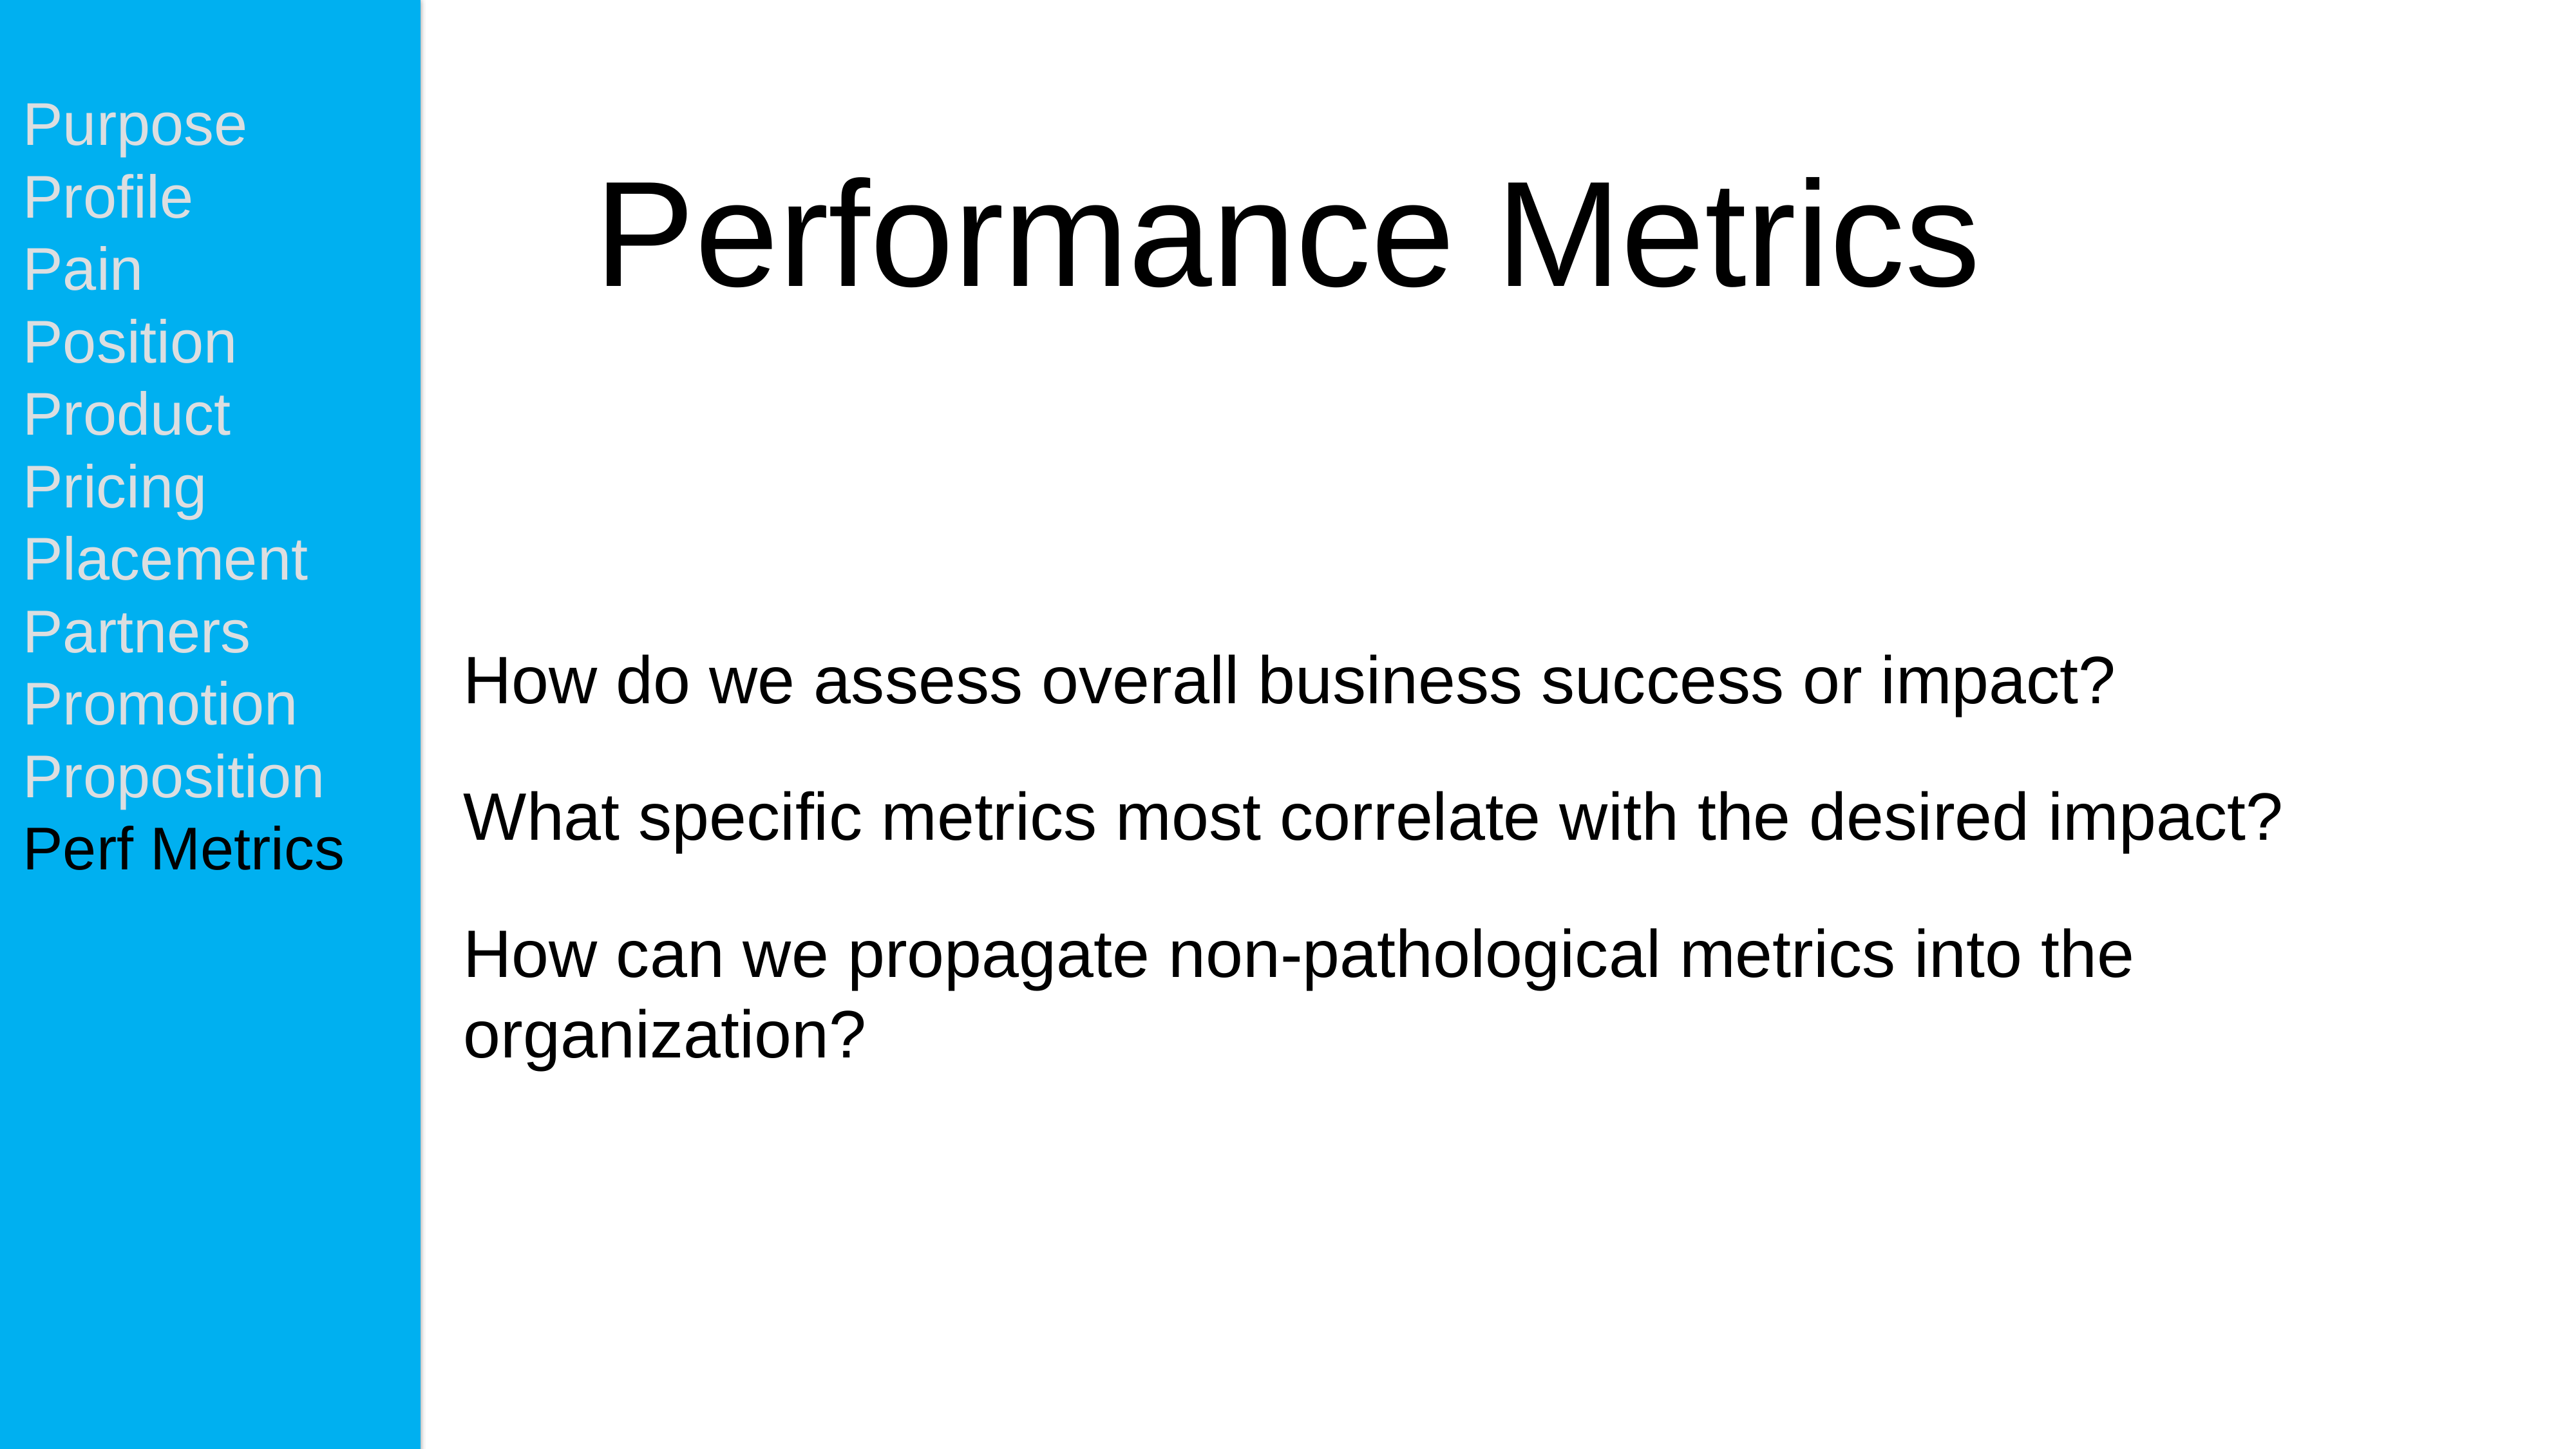

# Performance Metrics
Purpose
Profile
Pain
Position
Product
Pricing
Placement
Partners
Promotion
Proposition
Perf Metrics
How do we assess overall business success or impact?
What specific metrics most correlate with the desired impact?
How can we propagate non-pathological metrics into the organization?